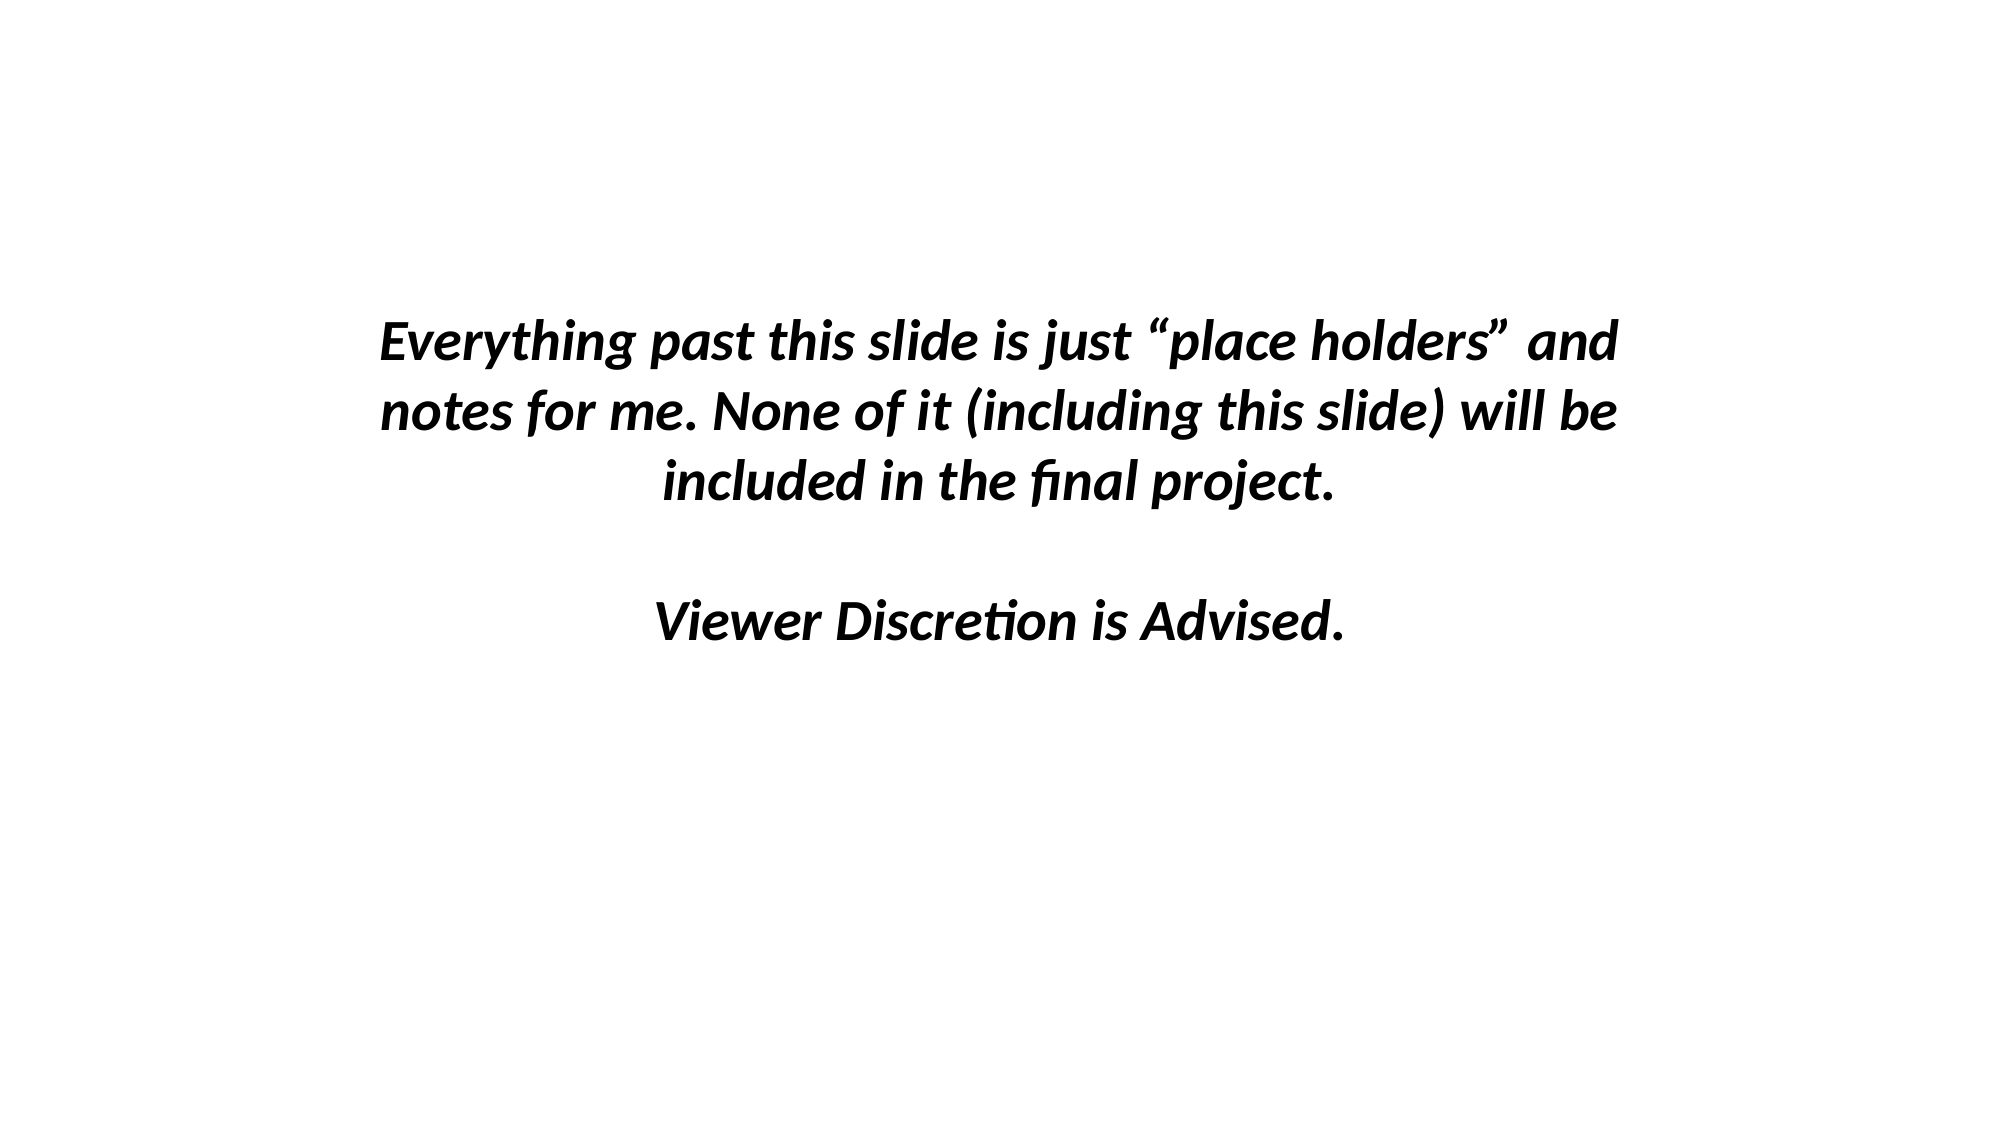

Everything past this slide is just “place holders” and notes for me. None of it (including this slide) will be included in the final project.

Viewer Discretion is Advised.